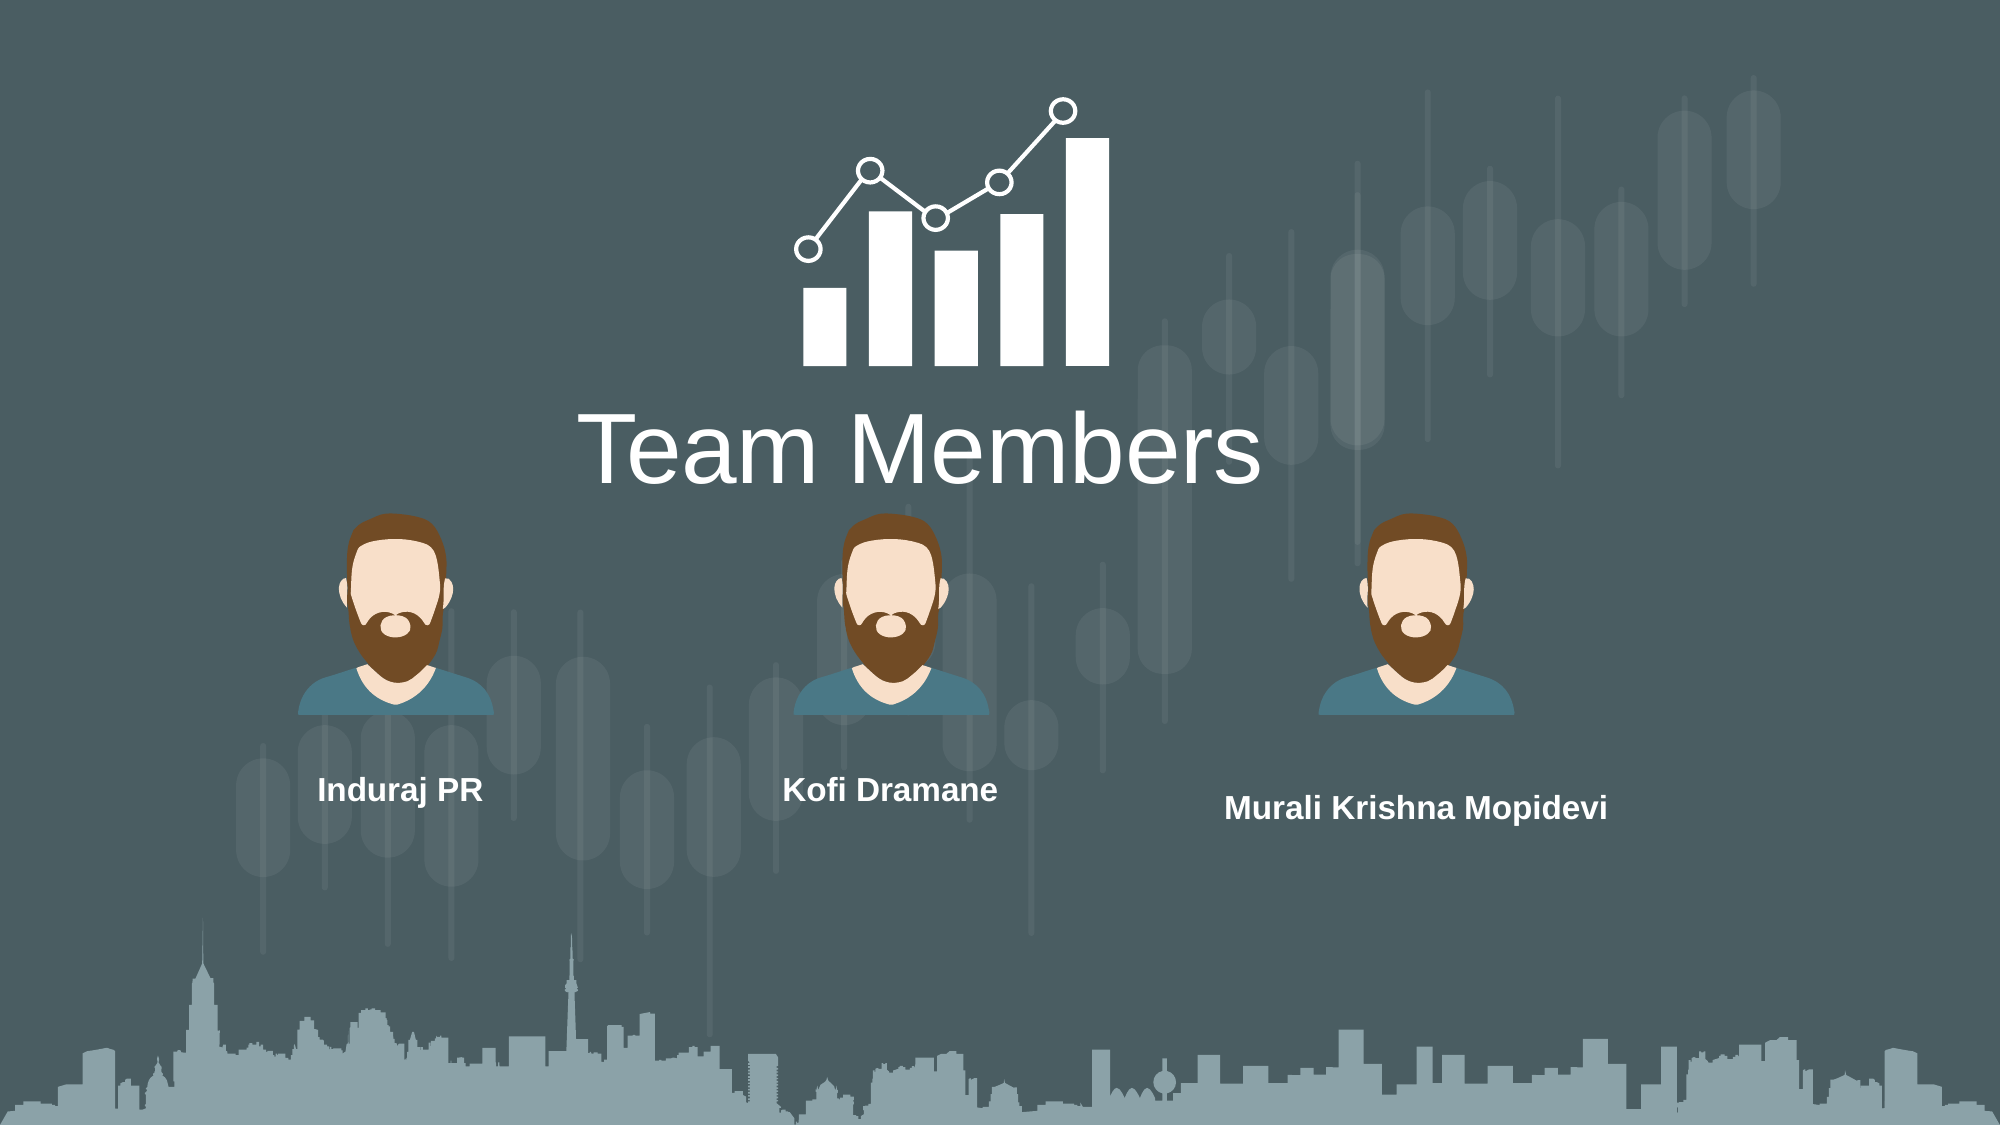

Team Members

 Induraj PR
Kofi Dramane
Murali Krishna Mopidevi